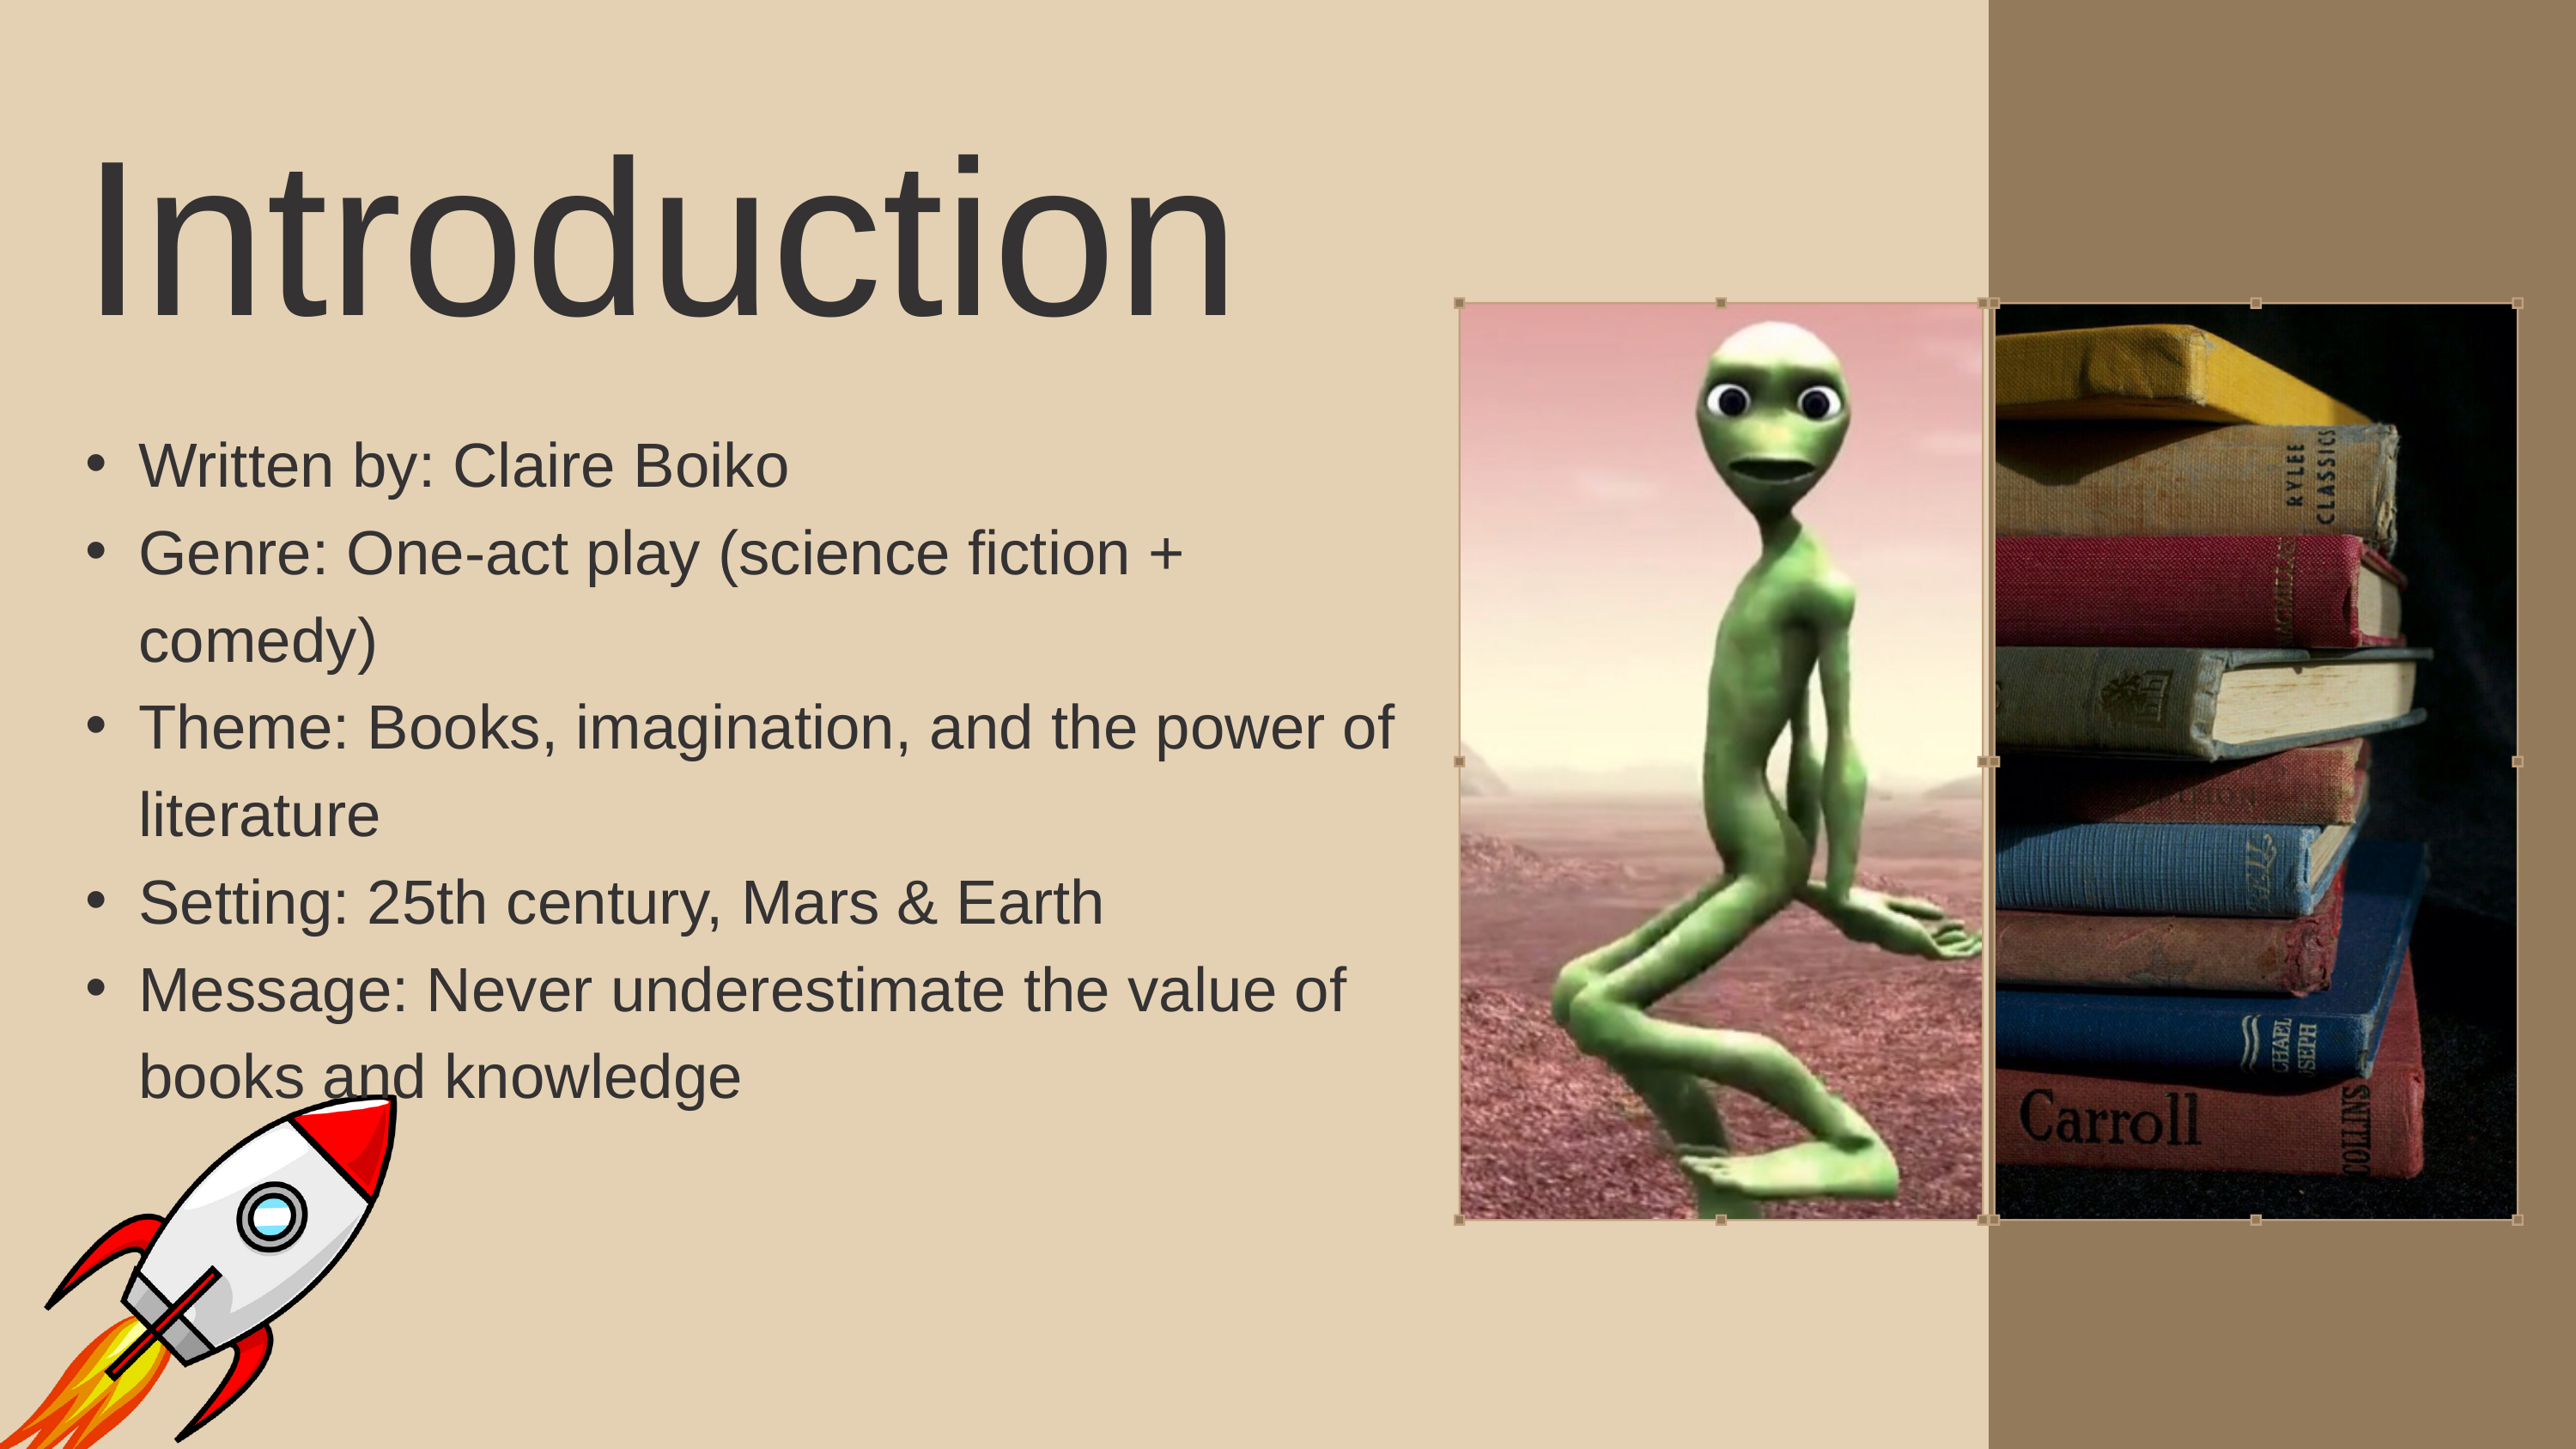

Introduction

Written by: Claire Boiko
Genre: One-act play (science fiction + comedy)
Theme: Books, imagination, and the power of literature
Setting: 25th century, Mars & Earth
Message: Never underestimate the value of books and knowledge